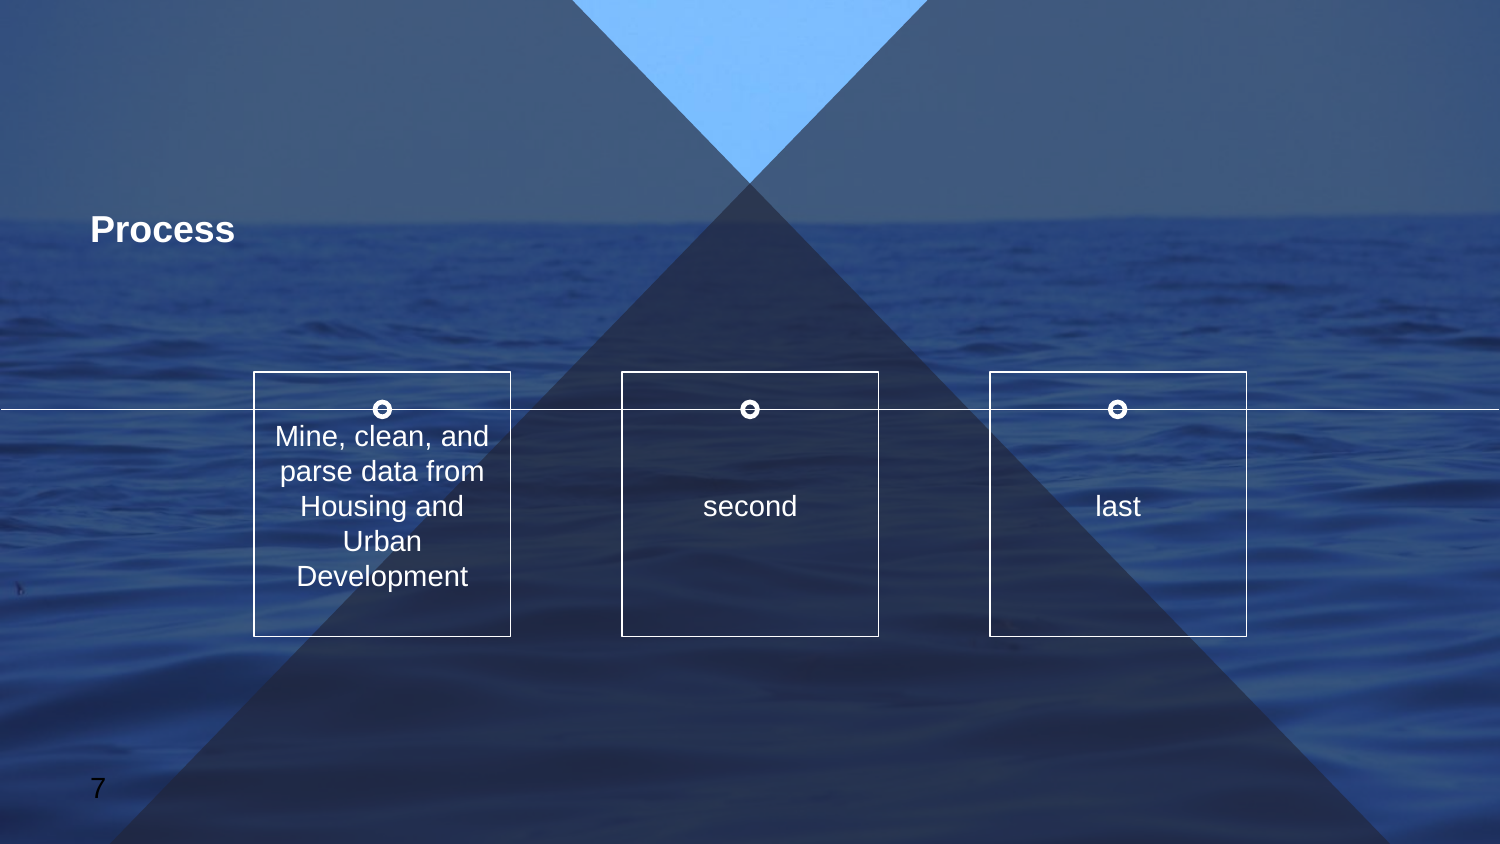

Process
Mine, clean, and parse data from Housing and Urban Development
last
second

7